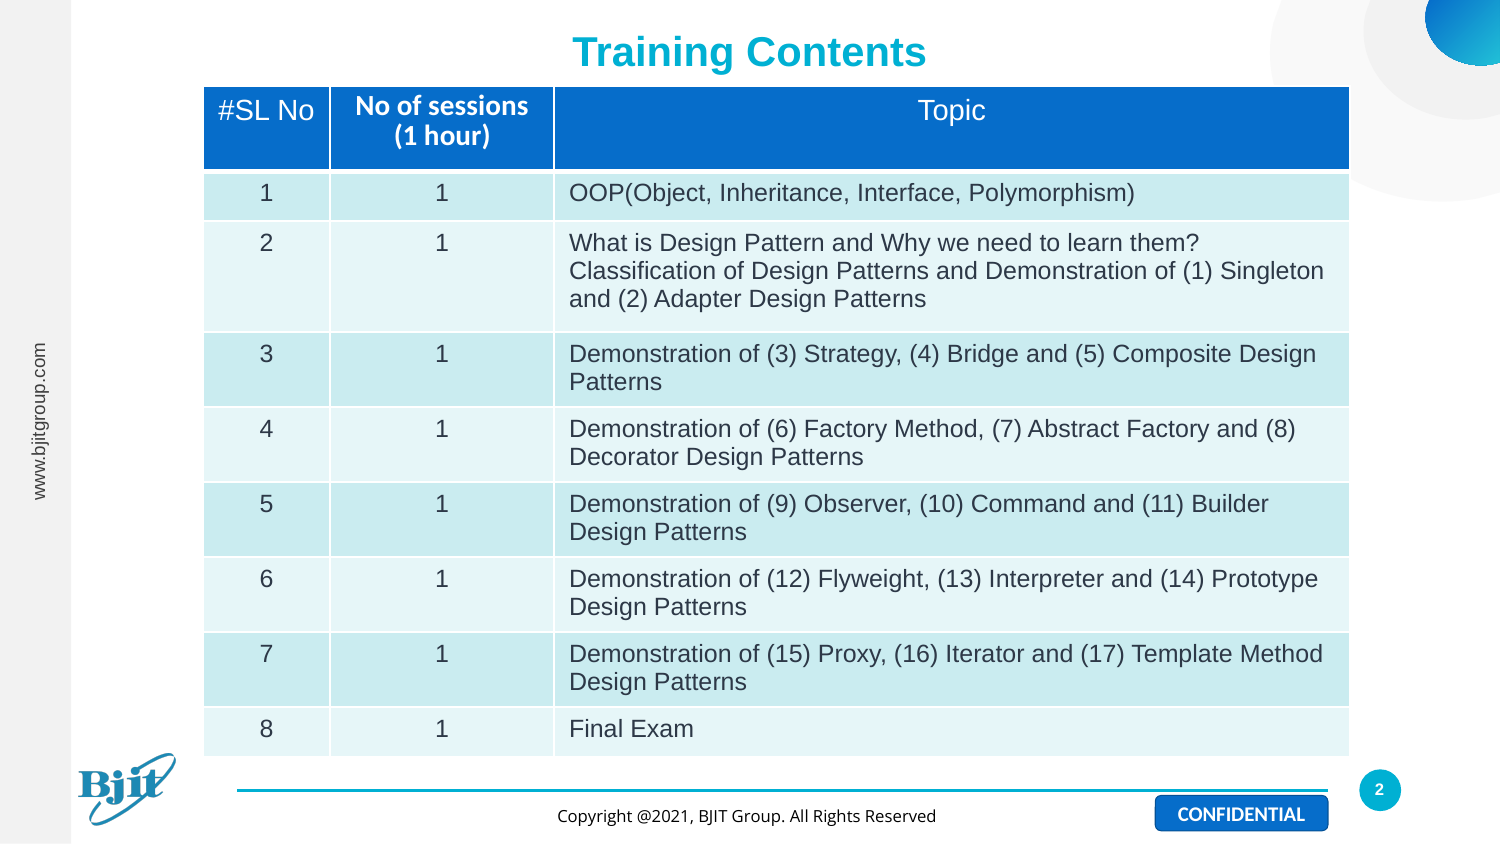

# Training Contents

| #SL No | No of sessions (1 hour) | Topic |
| --- | --- | --- |
| 1 | 1 | OOP(Object, Inheritance, Interface, Polymorphism) |
| 2 | 1 | What is Design Pattern and Why we need to learn them? Classification of Design Patterns and Demonstration of (1) Singleton and (2) Adapter Design Patterns |
| 3 | 1 | Demonstration of (3) Strategy, (4) Bridge and (5) Composite Design Patterns |
| 4 | 1 | Demonstration of (6) Factory Method, (7) Abstract Factory and (8) Decorator Design Patterns |
| 5 | 1 | Demonstration of (9) Observer, (10) Command and (11) Builder Design Patterns |
| 6 | 1 | Demonstration of (12) Flyweight, (13) Interpreter and (14) Prototype Design Patterns |
| 7 | 1 | Demonstration of (15) Proxy, (16) Iterator and (17) Template Method Design Patterns |
| 8 | 1 | Final Exam |